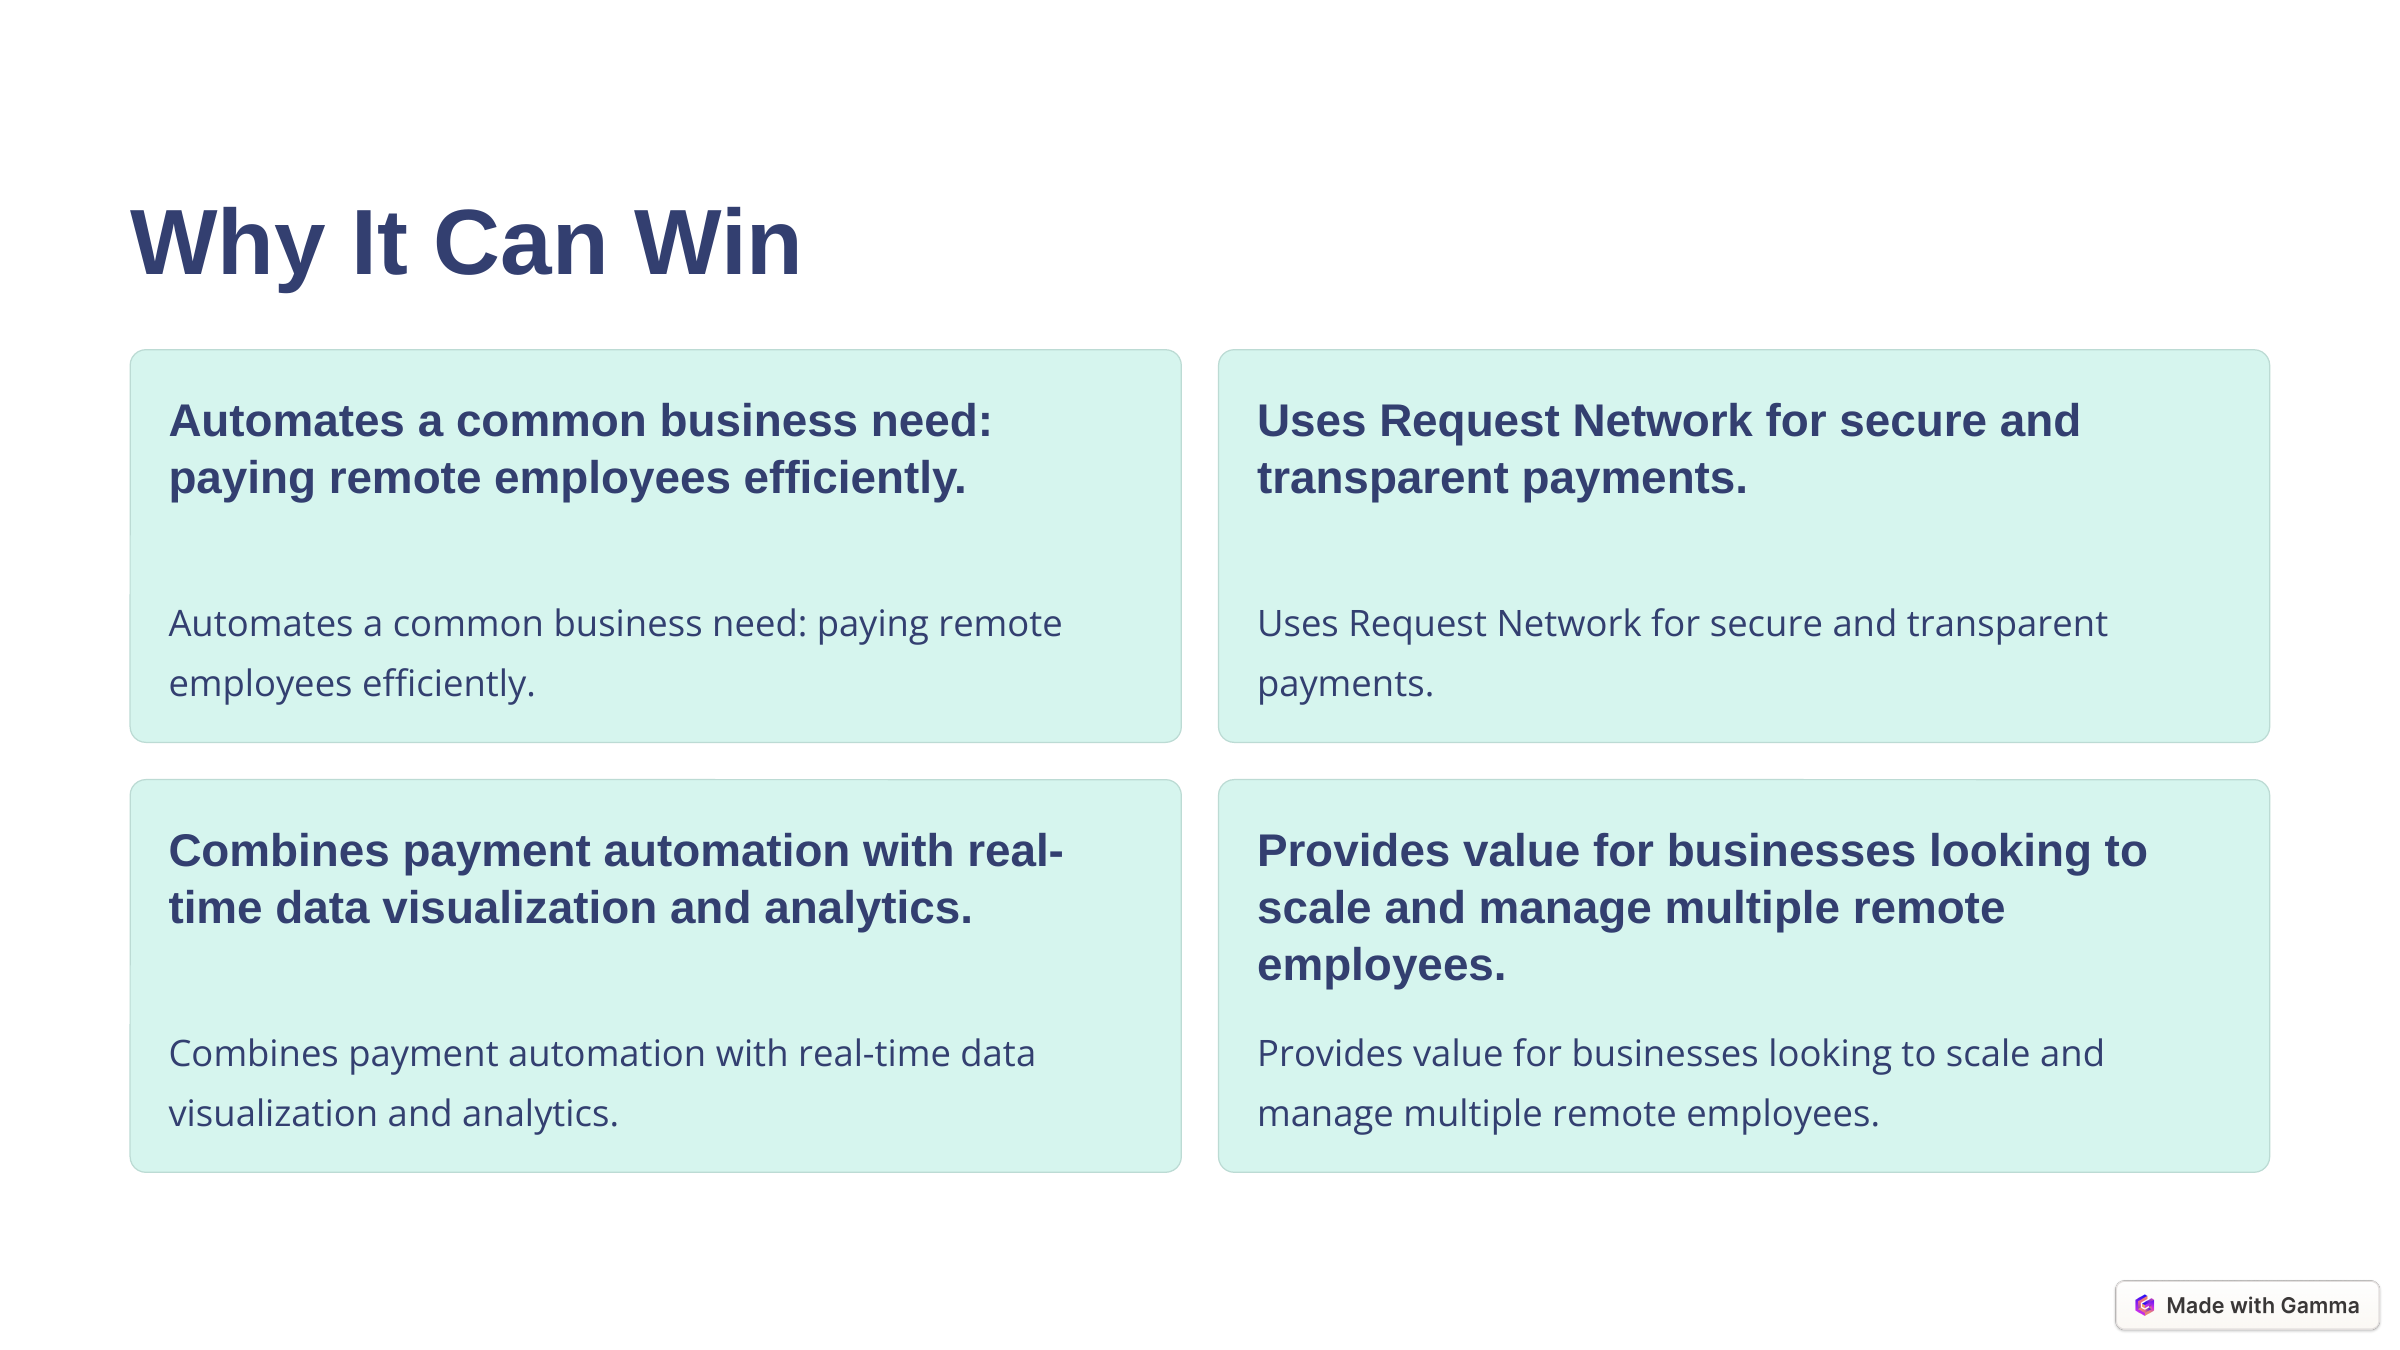

Why It Can Win

Automates a common business need: paying remote employees efficiently.
Uses Request Network for secure and transparent payments.
Automates a common business need: paying remote employees efficiently.
Uses Request Network for secure and transparent payments.

Combines payment automation with real-time data visualization and analytics.
Provides value for businesses looking to scale and manage multiple remote employees.
Combines payment automation with real-time data visualization and analytics.
Provides value for businesses looking to scale and manage multiple remote employees.